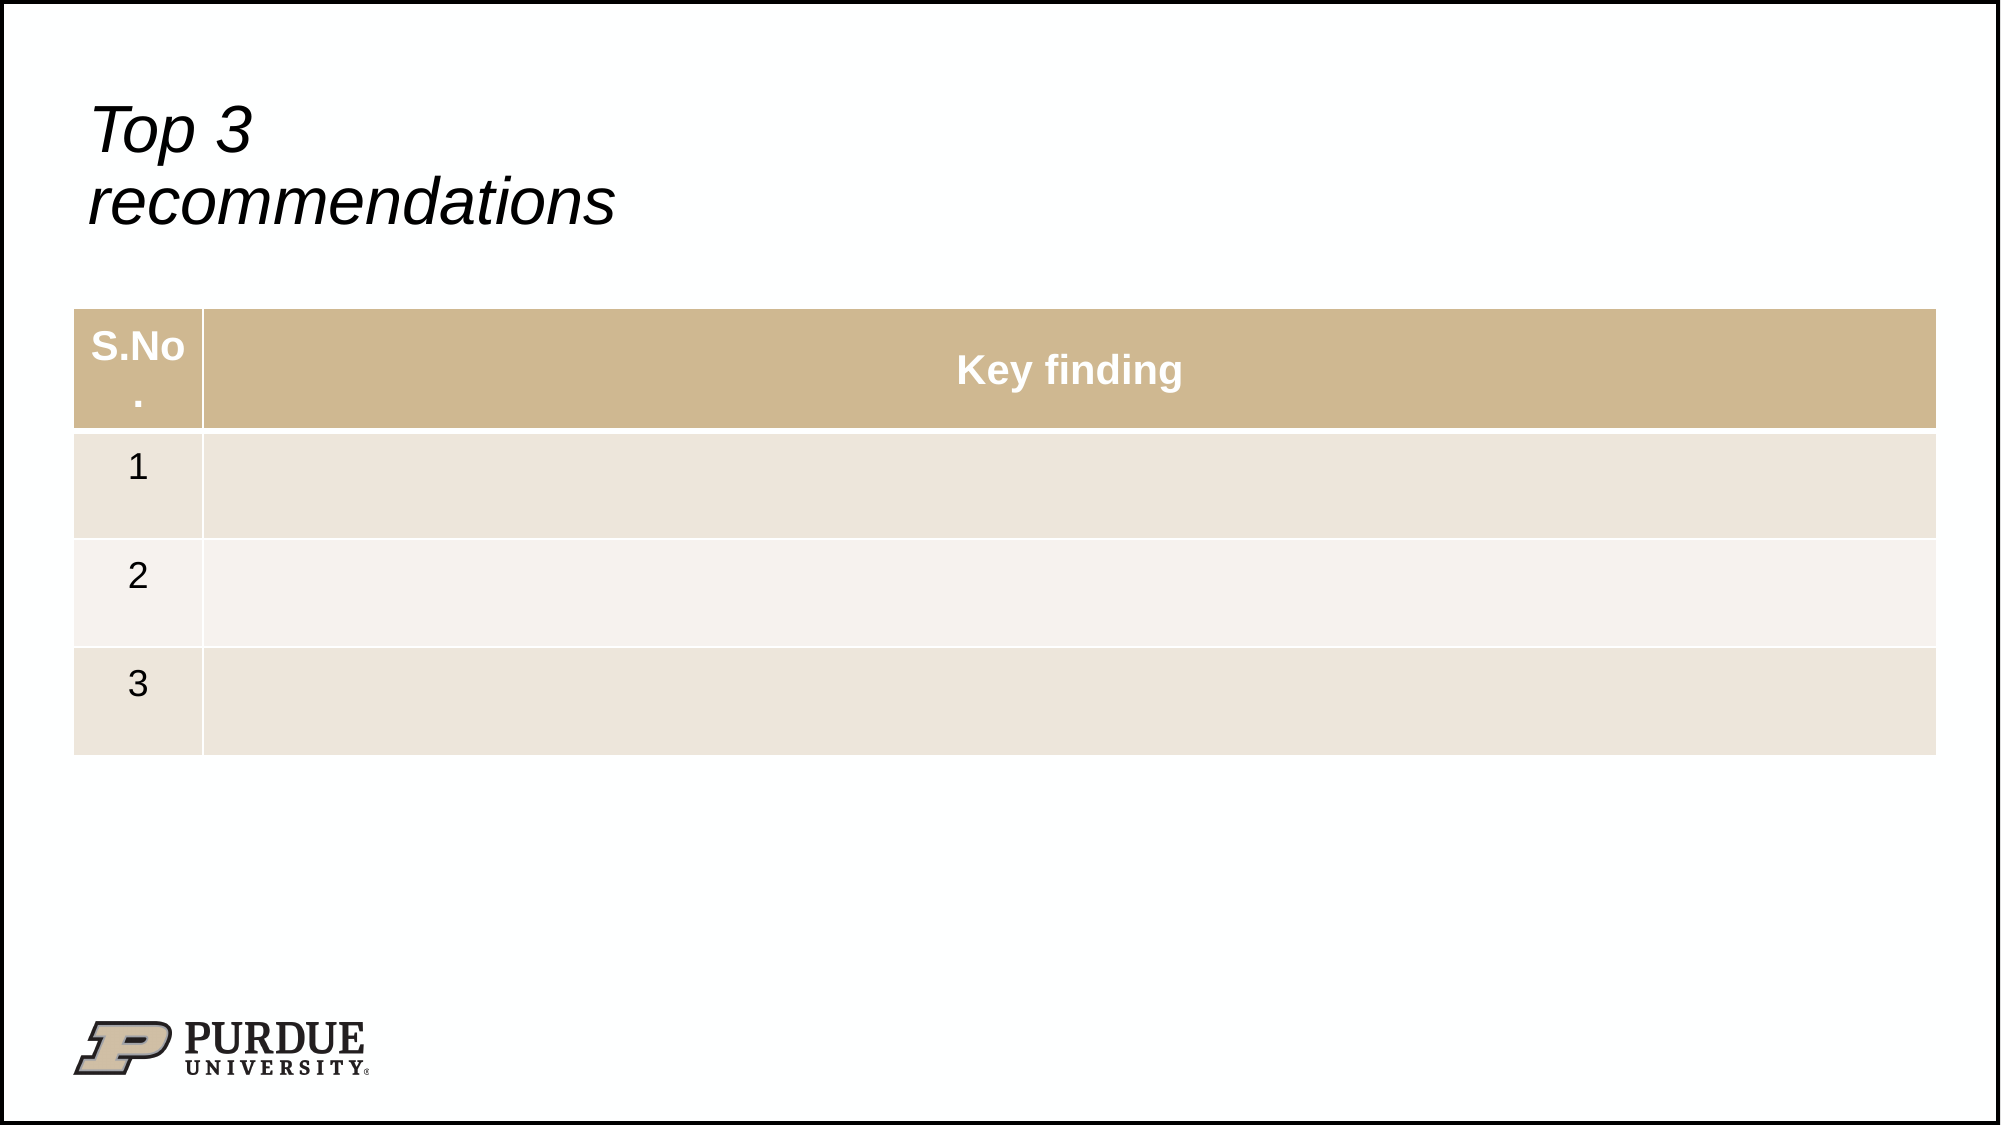

# Top 3 recommendations
| S.No. | Key finding |
| --- | --- |
| 1 |  |
| 2 |  |
| 3 |  |